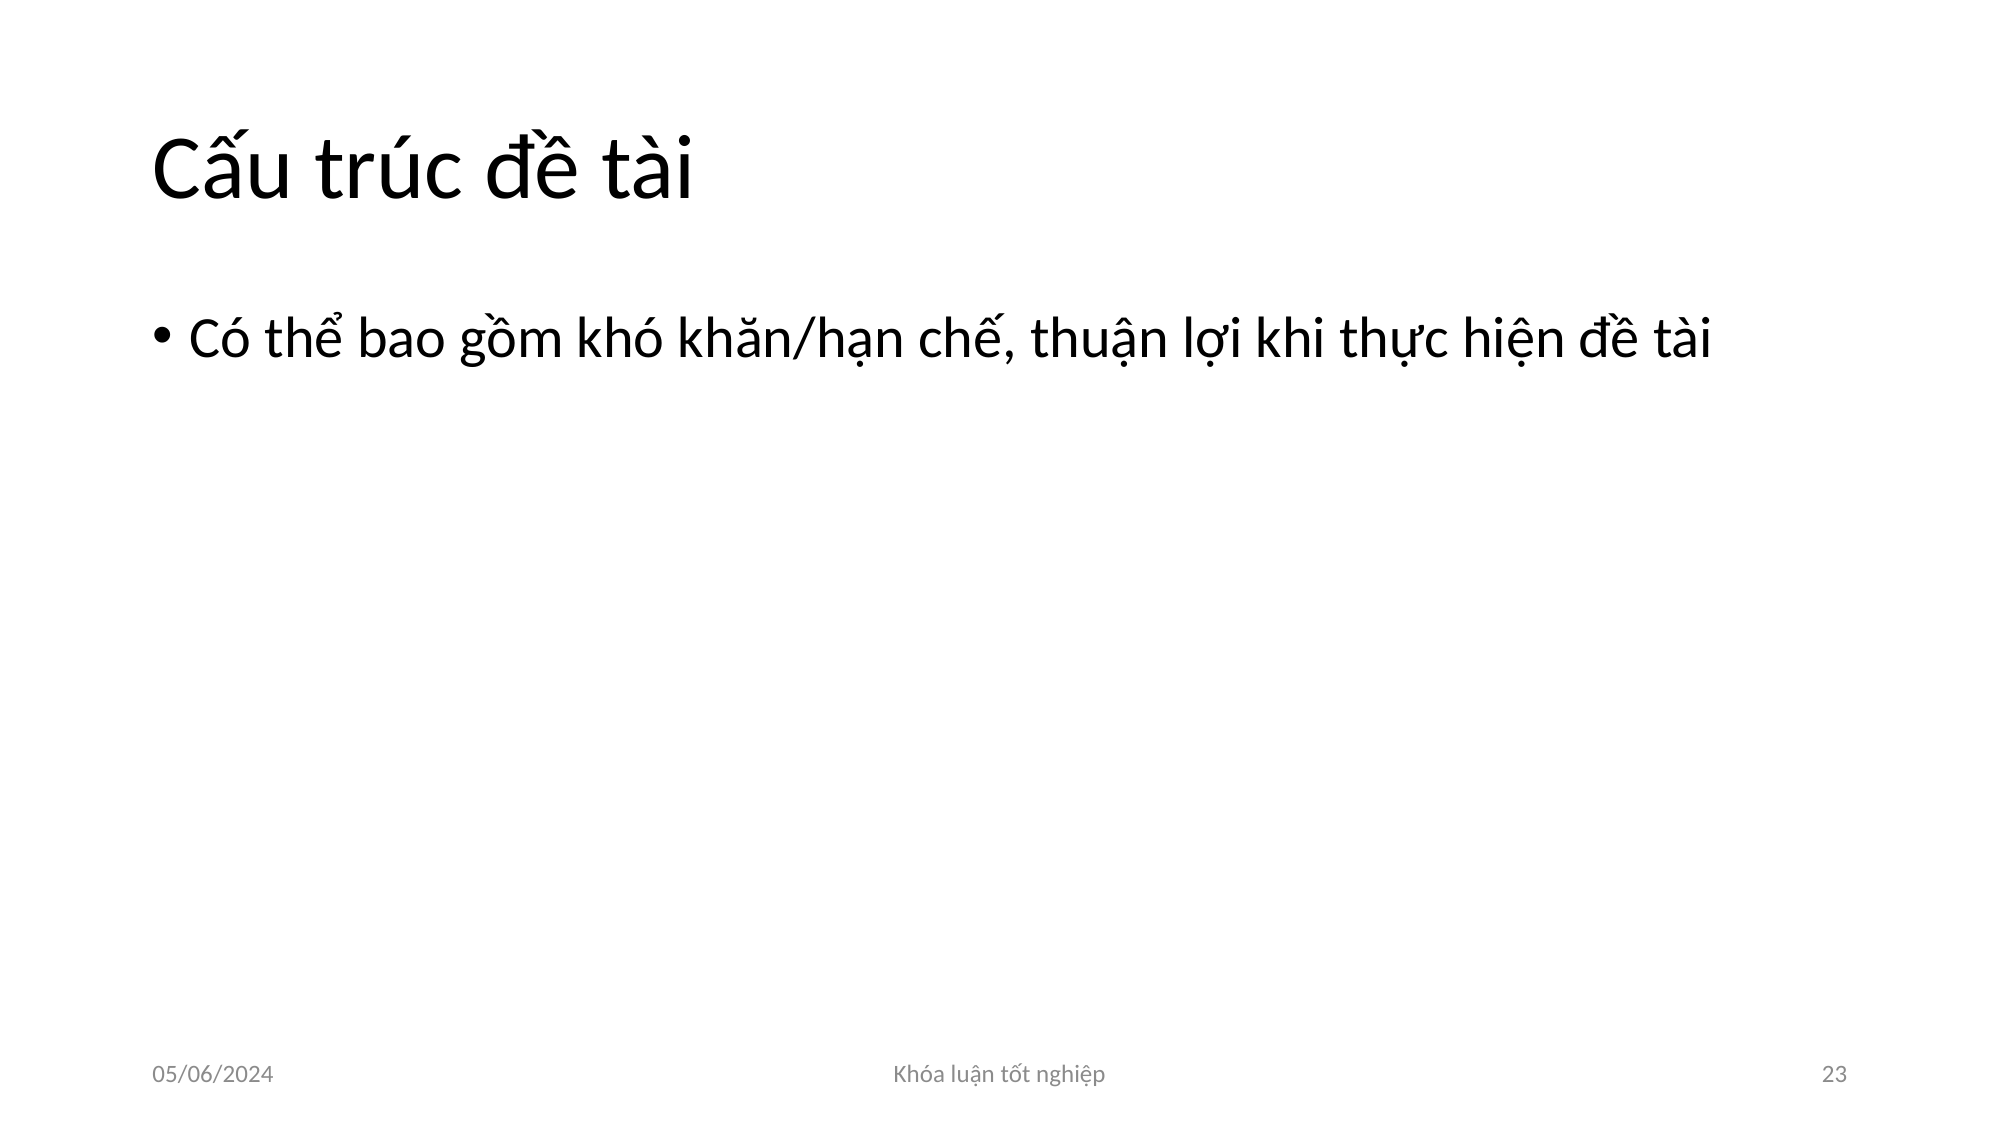

# Cấu trúc đề tài
Có thể bao gồm khó khăn/hạn chế, thuận lợi khi thực hiện đề tài
05/06/2024
Khóa luận tốt nghiệp
23